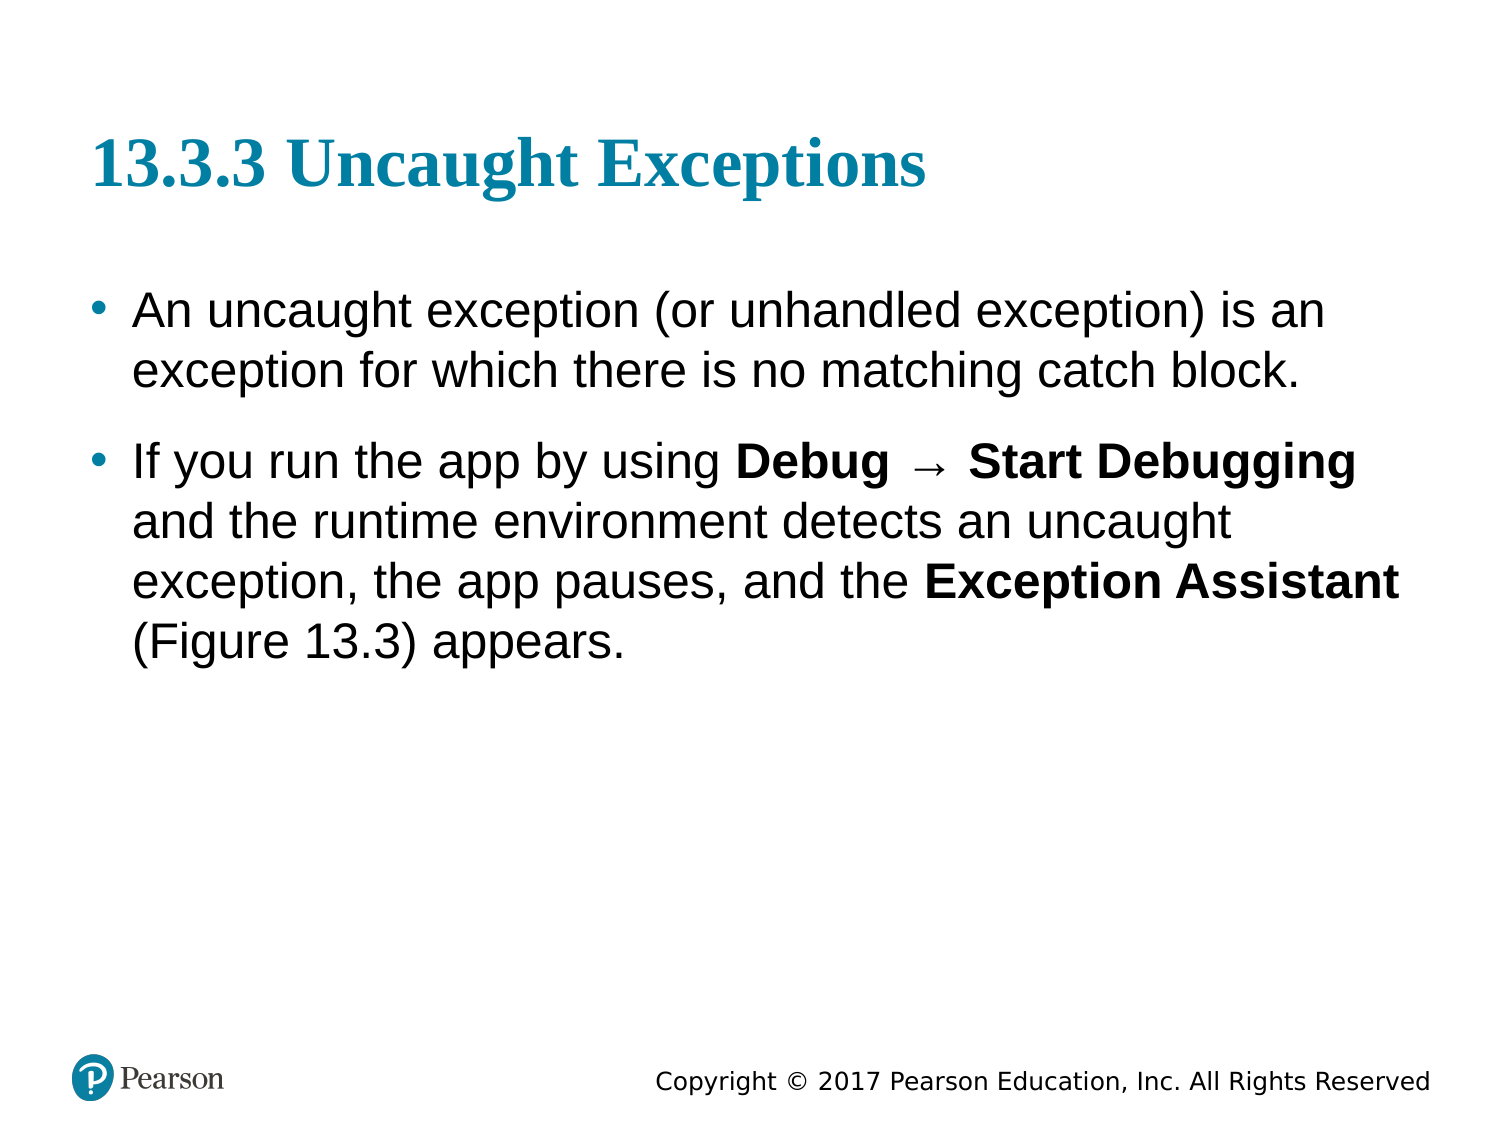

# 13.3.3 Uncaught Exceptions
An uncaught exception (or unhandled exception) is an exception for which there is no matching catch block.
If you run the app by using Debug → Start Debugging and the runtime environment detects an uncaught exception, the app pauses, and the Exception Assistant (Figure 13.3) appears.